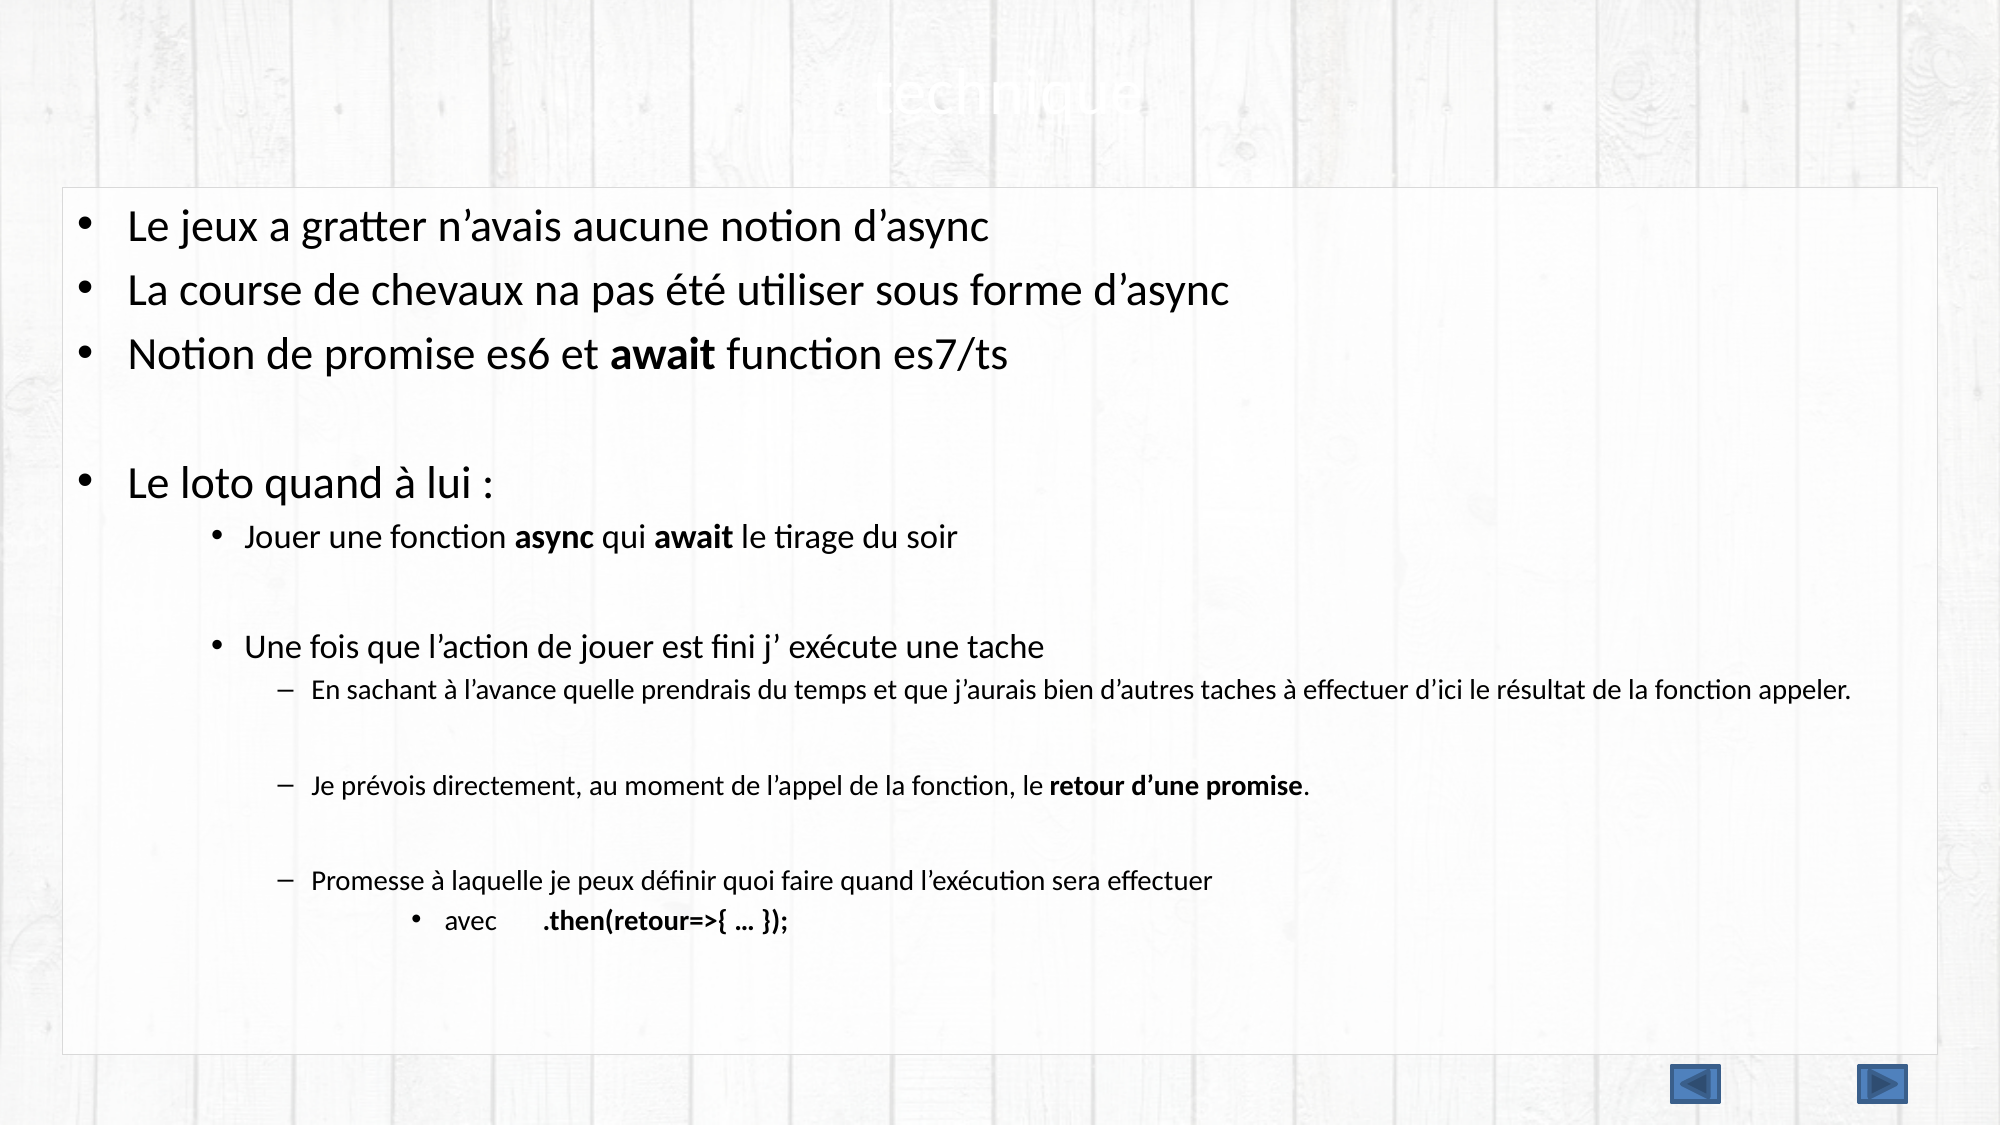

# technique
Le jeux a gratter n’avais aucune notion d’async
La course de chevaux na pas été utiliser sous forme d’async
Notion de promise es6 et await function es7/ts

Le loto quand à lui :
Jouer une fonction async qui await le tirage du soir

Une fois que l’action de jouer est fini j’ exécute une tache
En sachant à l’avance quelle prendrais du temps et que j’aurais bien d’autres taches à effectuer d’ici le résultat de la fonction appeler.

Je prévois directement, au moment de l’appel de la fonction, le retour d’une promise.

Promesse à laquelle je peux définir quoi faire quand l’exécution sera effectuer
avec       .then(retour=>{ … });